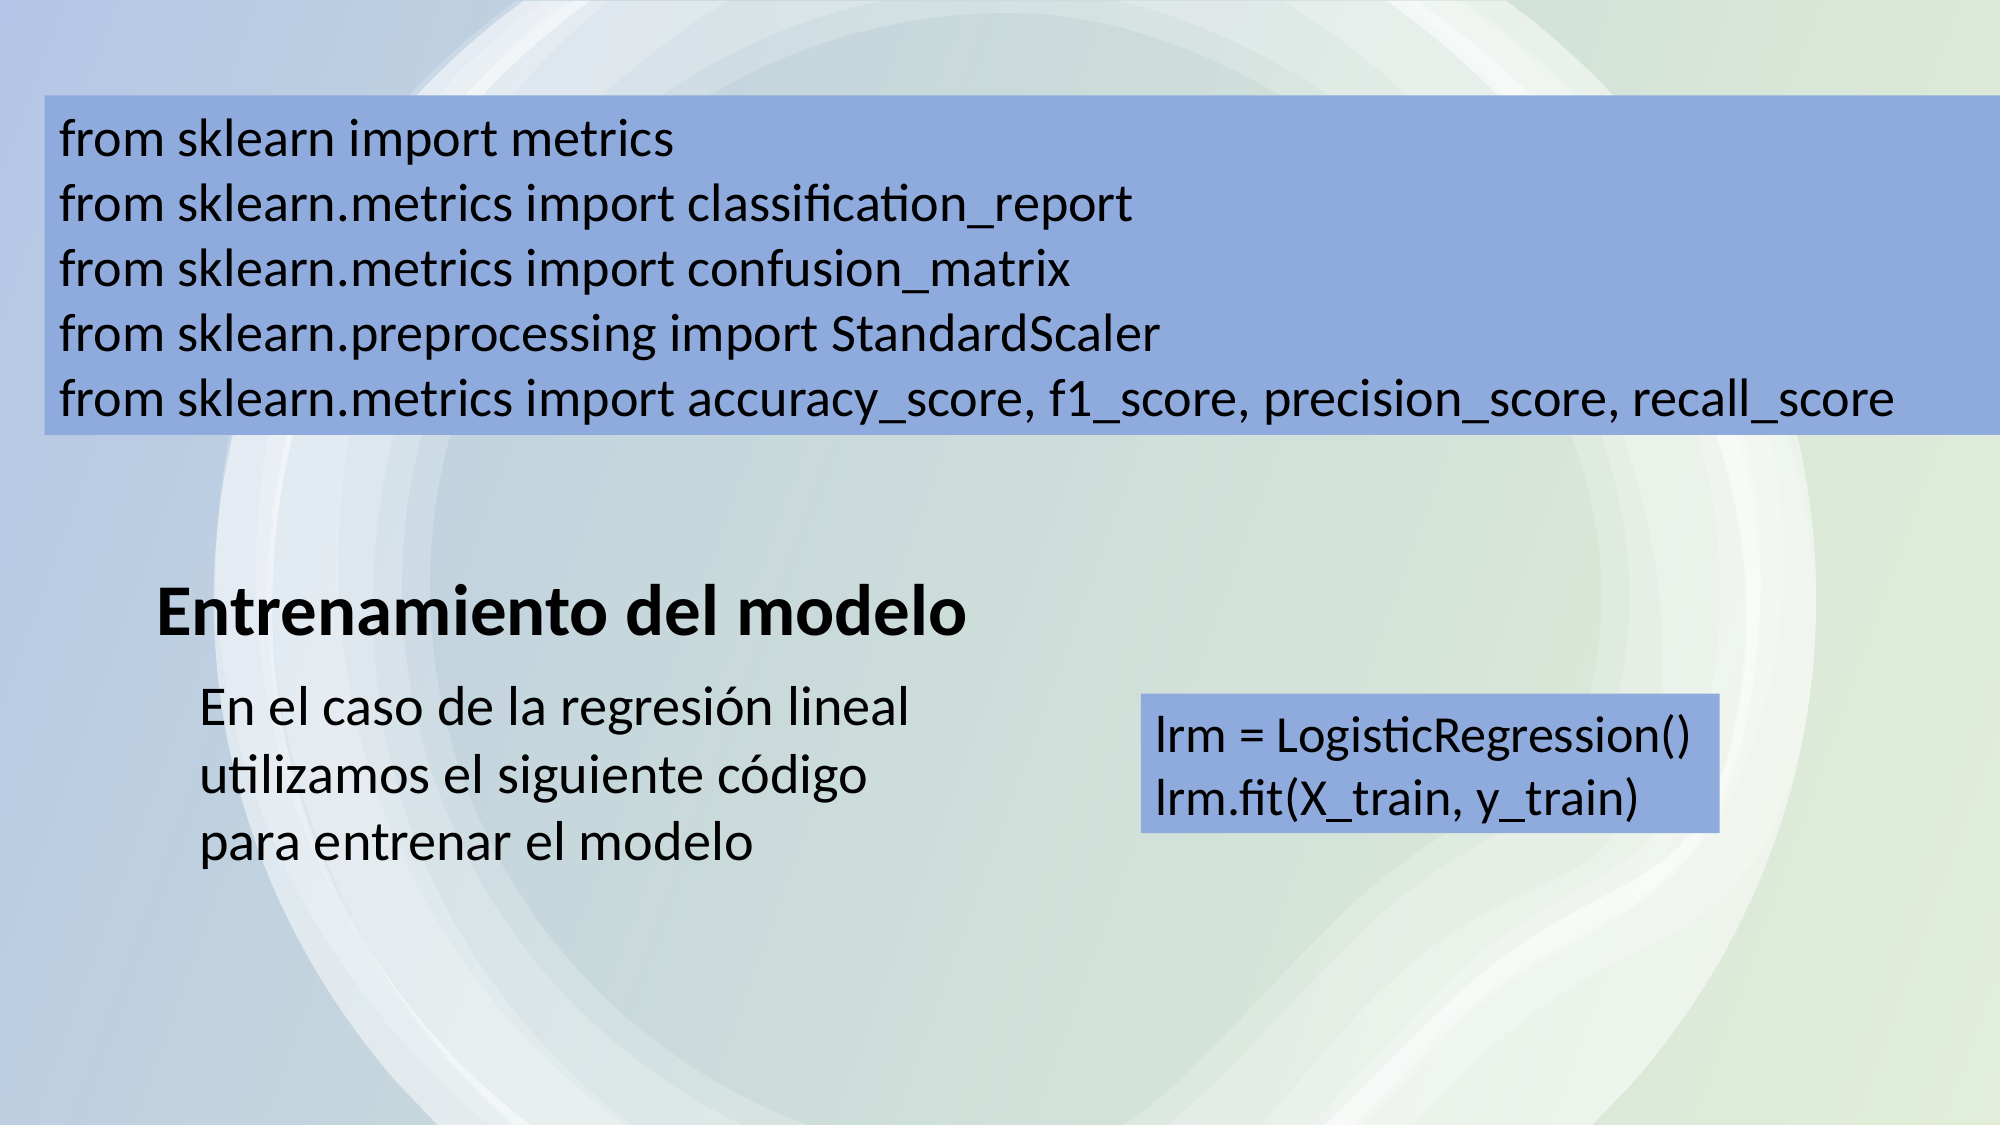

from sklearn import metrics
from sklearn.metrics import classification_report
from sklearn.metrics import confusion_matrix
from sklearn.preprocessing import StandardScaler
from sklearn.metrics import accuracy_score, f1_score, precision_score, recall_score
Entrenamiento del modelo
En el caso de la regresión lineal utilizamos el siguiente código para entrenar el modelo
lrm = LogisticRegression()
lrm.fit(X_train, y_train)